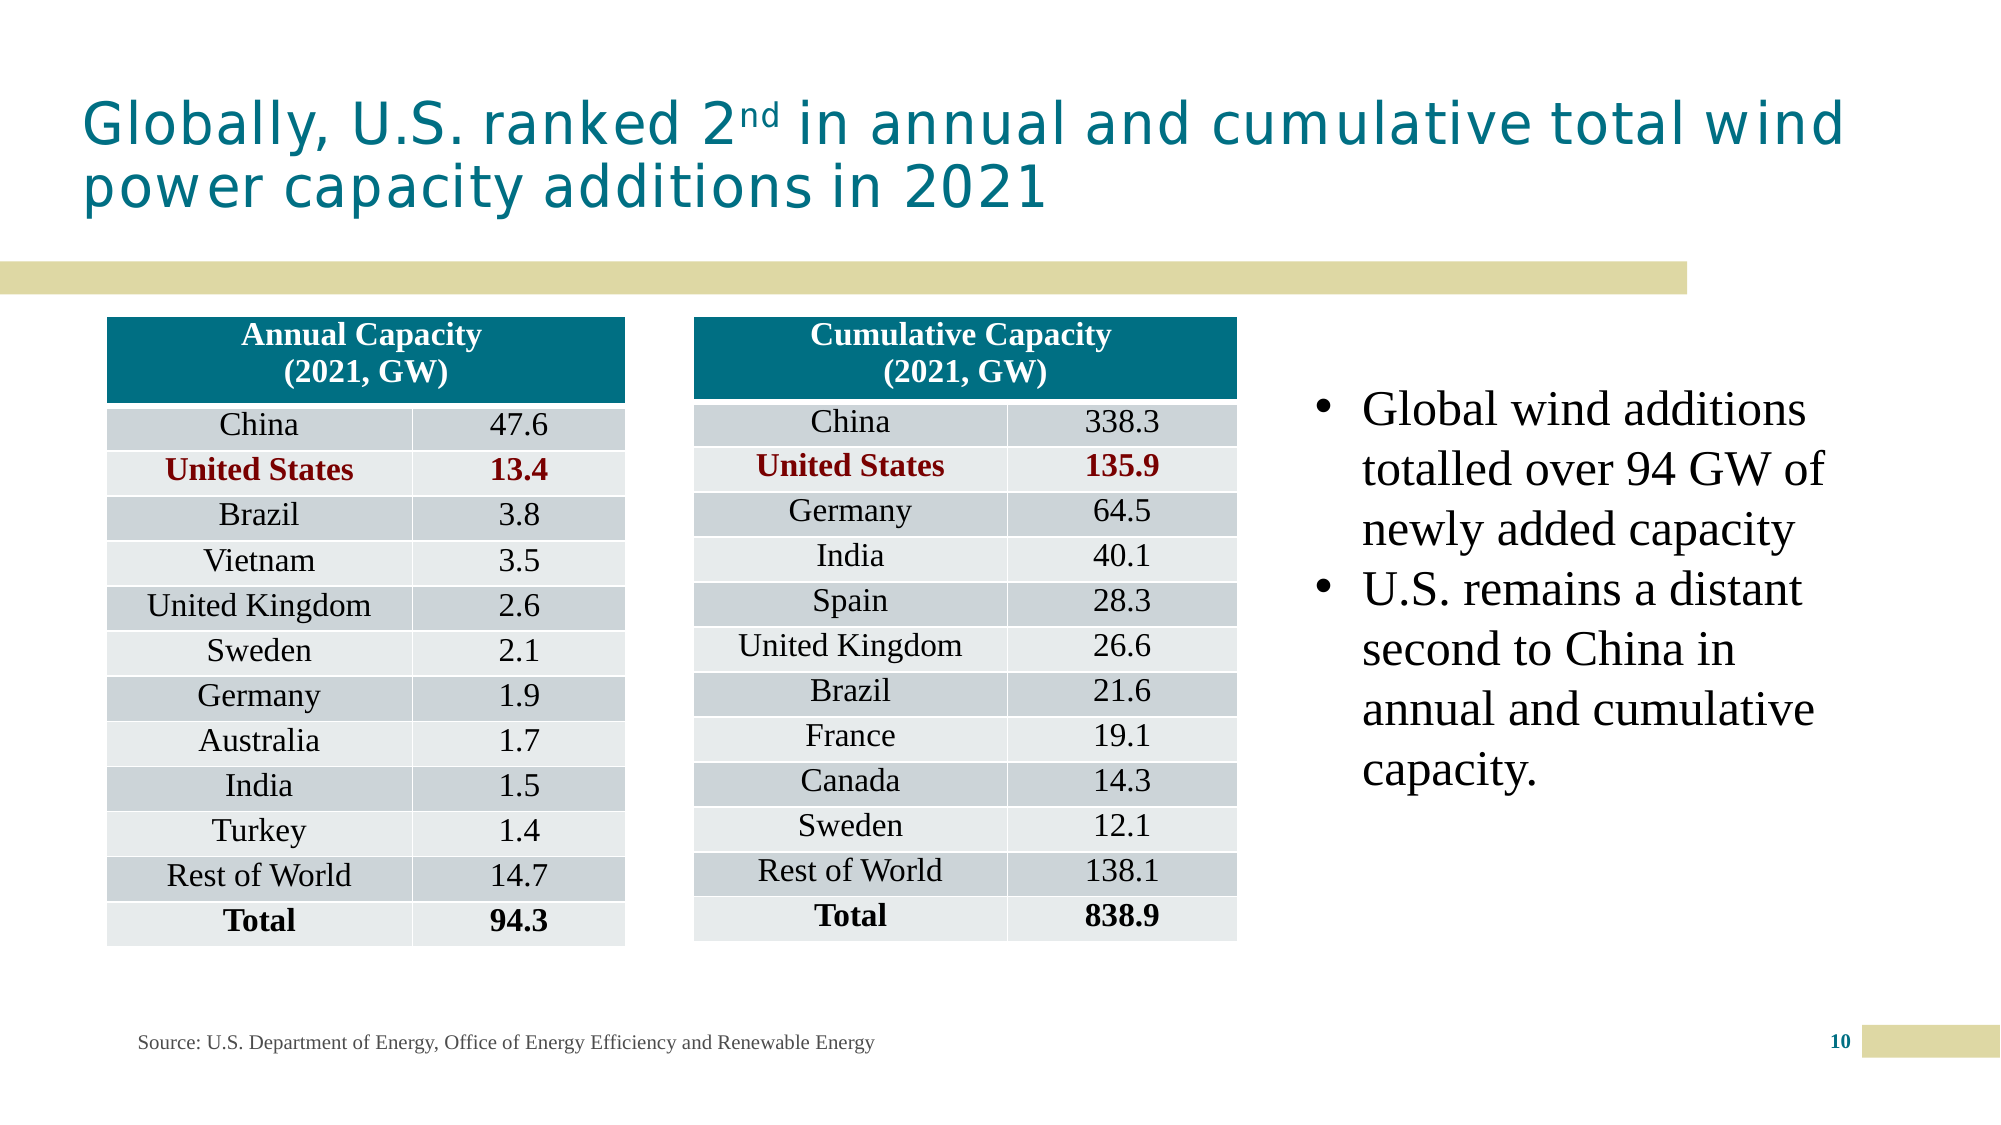

# Globally, U.S. ranked 2nd in annual and cumulative total wind power capacity additions in 2021
| Cumulative Capacity (2021, GW) |  |
| --- | --- |
| China | 338.3 |
| United States | 135.9 |
| Germany | 64.5 |
| India | 40.1 |
| Spain | 28.3 |
| United Kingdom | 26.6 |
| Brazil | 21.6 |
| France | 19.1 |
| Canada | 14.3 |
| Sweden | 12.1 |
| Rest of World | 138.1 |
| Total | 838.9 |
| Annual Capacity (2021, GW) |  |
| --- | --- |
| China | 47.6 |
| United States | 13.4 |
| Brazil | 3.8 |
| Vietnam | 3.5 |
| United Kingdom | 2.6 |
| Sweden | 2.1 |
| Germany | 1.9 |
| Australia | 1.7 |
| India | 1.5 |
| Turkey | 1.4 |
| Rest of World | 14.7 |
| Total | 94.3 |
Global wind additions totalled over 94 GW of newly added capacity
U.S. remains a distant second to China in annual and cumulative capacity.
Source: U.S. Department of Energy, Office of Energy Efficiency and Renewable Energy
10